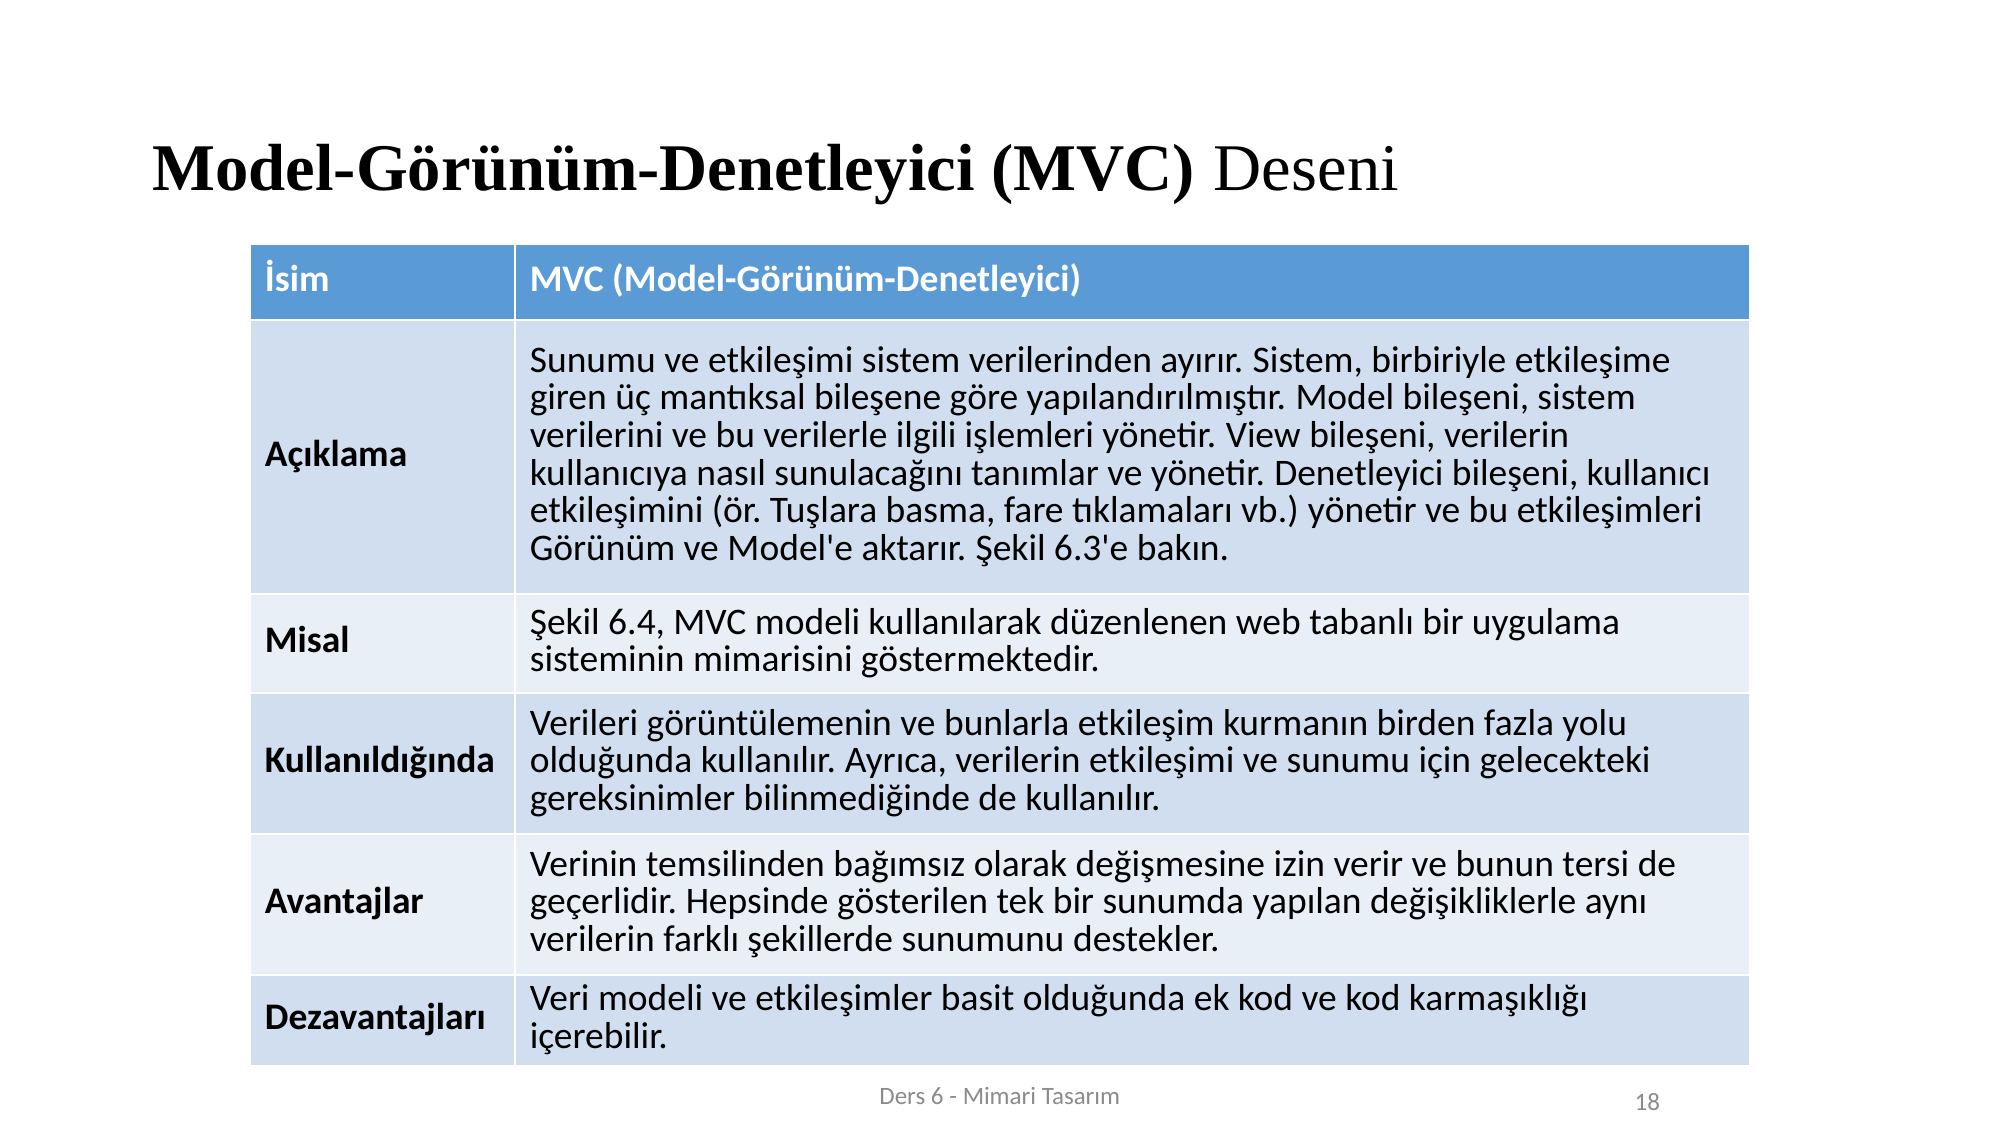

# Model-Görünüm-Denetleyici (MVC) Deseni
| İsim | MVC (Model-Görünüm-Denetleyici) |
| --- | --- |
| Açıklama | Sunumu ve etkileşimi sistem verilerinden ayırır. Sistem, birbiriyle etkileşime giren üç mantıksal bileşene göre yapılandırılmıştır. Model bileşeni, sistem verilerini ve bu verilerle ilgili işlemleri yönetir. View bileşeni, verilerin kullanıcıya nasıl sunulacağını tanımlar ve yönetir. Denetleyici bileşeni, kullanıcı etkileşimini (ör. Tuşlara basma, fare tıklamaları vb.) yönetir ve bu etkileşimleri Görünüm ve Model'e aktarır. Şekil 6.3'e bakın. |
| Misal | Şekil 6.4, MVC modeli kullanılarak düzenlenen web tabanlı bir uygulama sisteminin mimarisini göstermektedir. |
| Kullanıldığında | Verileri görüntülemenin ve bunlarla etkileşim kurmanın birden fazla yolu olduğunda kullanılır. Ayrıca, verilerin etkileşimi ve sunumu için gelecekteki gereksinimler bilinmediğinde de kullanılır. |
| Avantajlar | Verinin temsilinden bağımsız olarak değişmesine izin verir ve bunun tersi de geçerlidir. Hepsinde gösterilen tek bir sunumda yapılan değişikliklerle aynı verilerin farklı şekillerde sunumunu destekler. |
| Dezavantajları | Veri modeli ve etkileşimler basit olduğunda ek kod ve kod karmaşıklığı içerebilir. |
Ders 6 - Mimari Tasarım
18